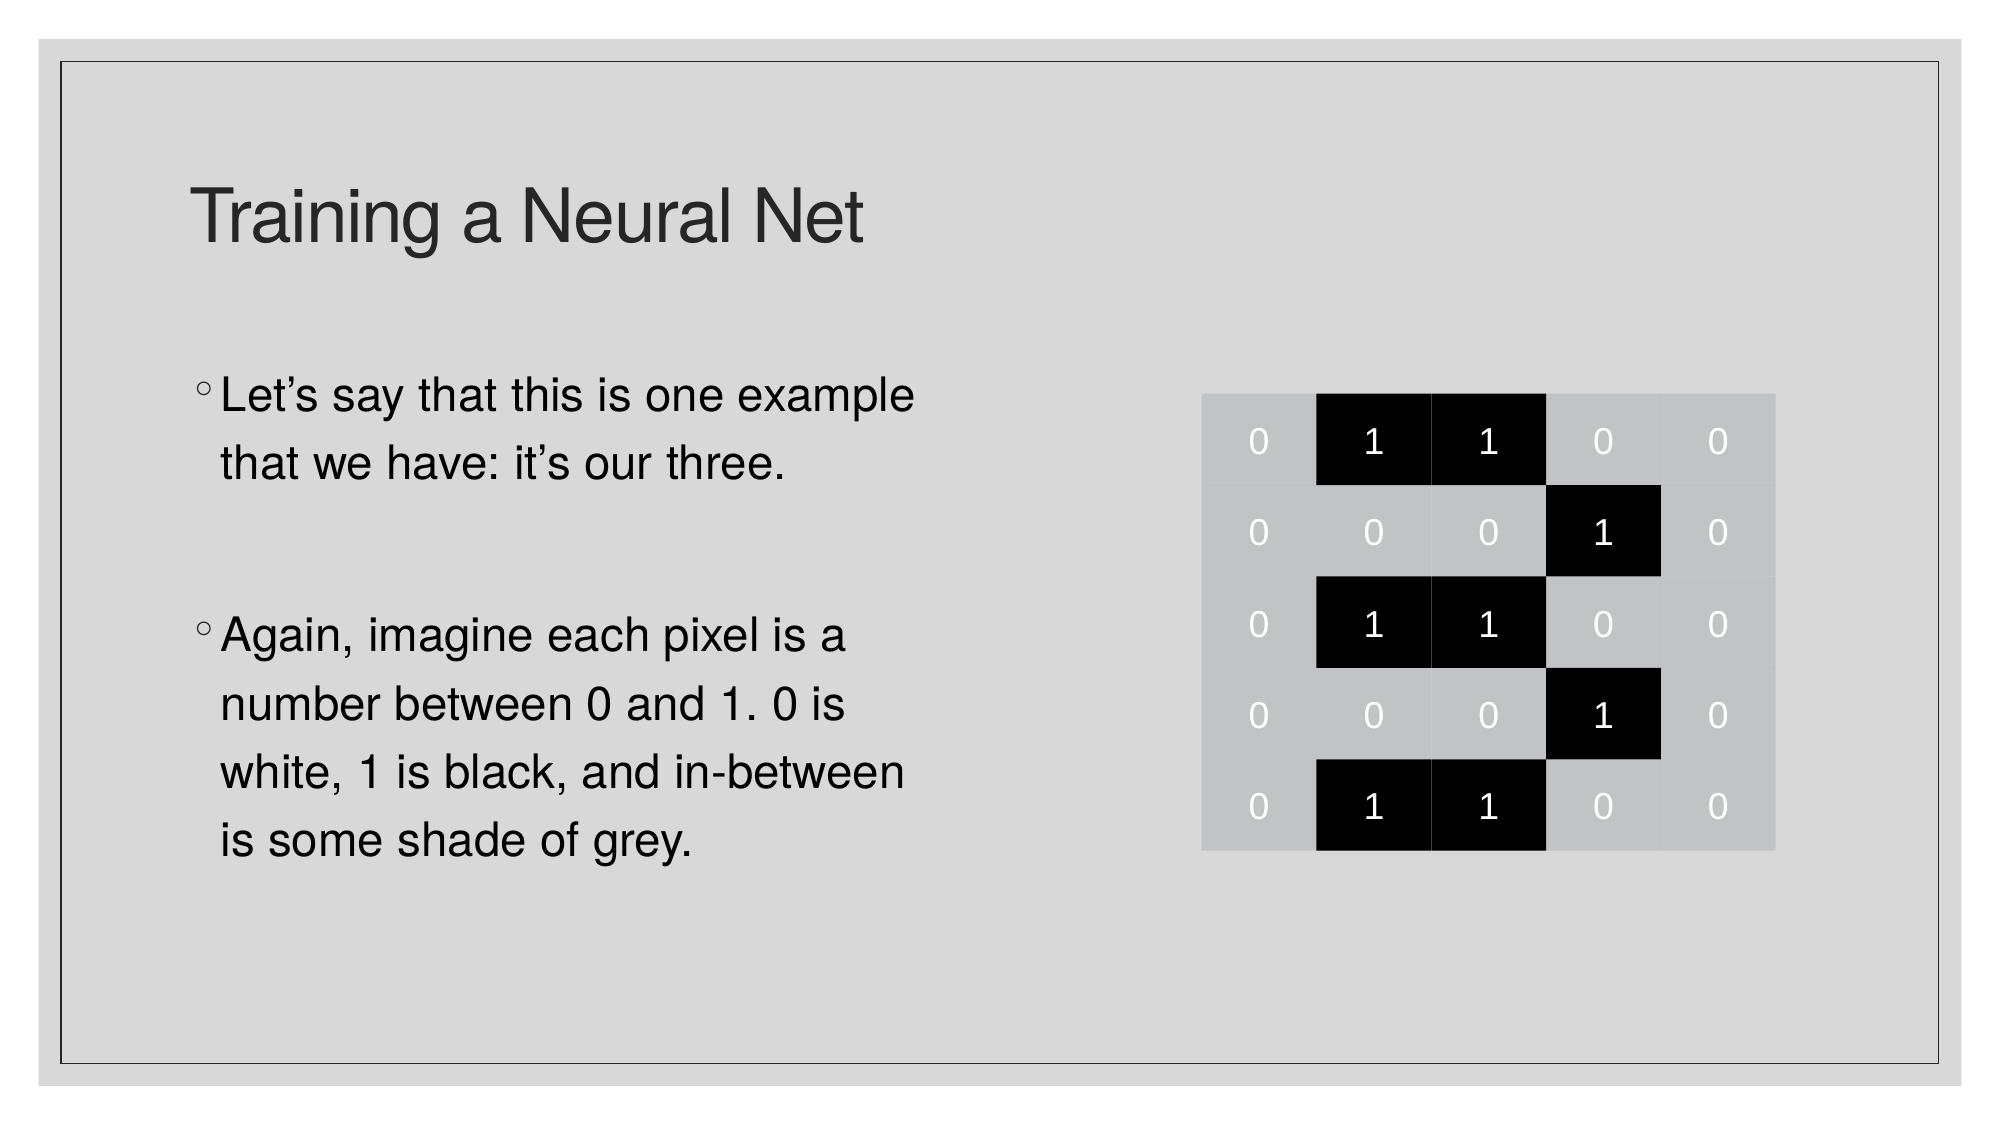

# Training a Neural Net
Let’s say that this is one example that we have: it’s our three.

Again, imagine each pixel is a number between 0 and 1. 0 is white, 1 is black, and in-between is some shade of grey.

0
1
1
0
0
0
0
0
1
0
0
1
1
0
0
0
0
0
1
0
0
1
1
0
0